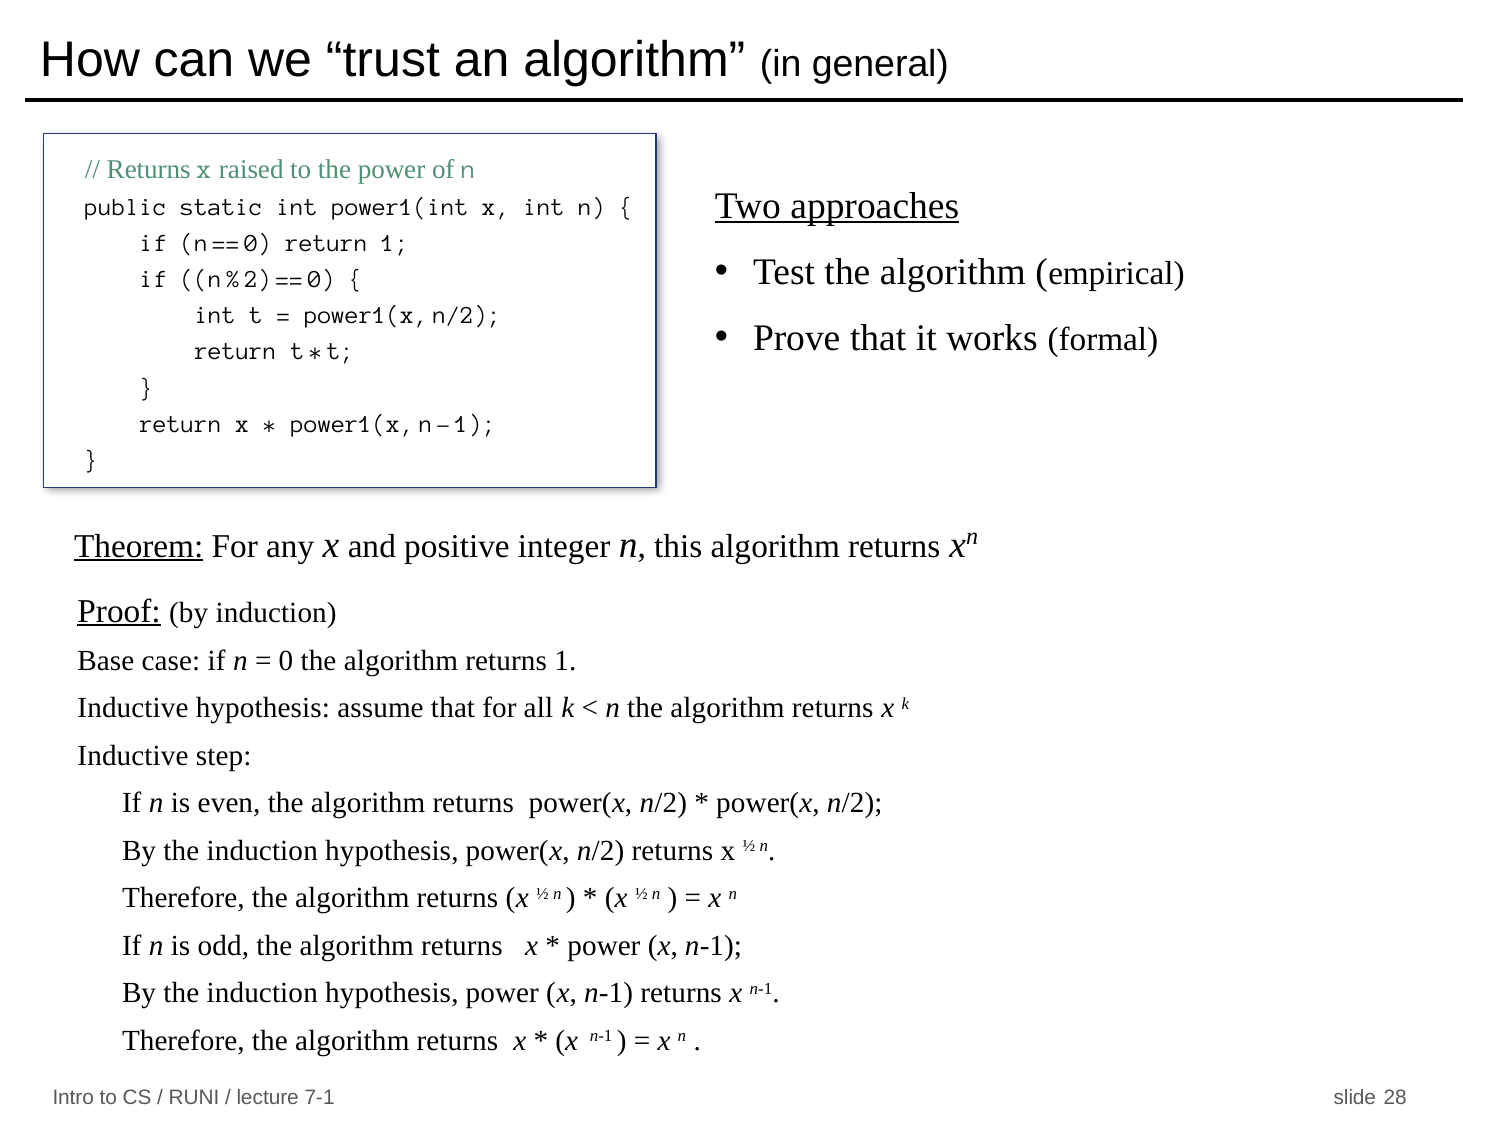

# How can we “trust an algorithm” (in general)
// Returns x raised to the power of n
public static int power1(int x, int n) {
    if (n == 0) return 1;
    if ((n % 2) == 0) {
        int t = power1(x, n/2);
        return t * t;
    }
    return x * power1(x, n – 1);
}
Two approaches
Test the algorithm (empirical)
Prove that it works (formal)
Theorem: For any x and positive integer n, this algorithm returns xn
Proof: (by induction)
Base case: if n = 0 the algorithm returns 1.
Inductive hypothesis: assume that for all k < n the algorithm returns x k
Inductive step:
If n is even, the algorithm returns  power(x, n/2) * power(x, n/2);
By the induction hypothesis, power(x, n/2) returns x ½ n.
Therefore, the algorithm returns (x ½ n ) * (x ½ n ) = x n
If n is odd, the algorithm returns   x * power (x, n-1);
By the induction hypothesis, power (x, n-1) returns x n-1.
Therefore, the algorithm returns  x * (x  n-1 ) = x n .